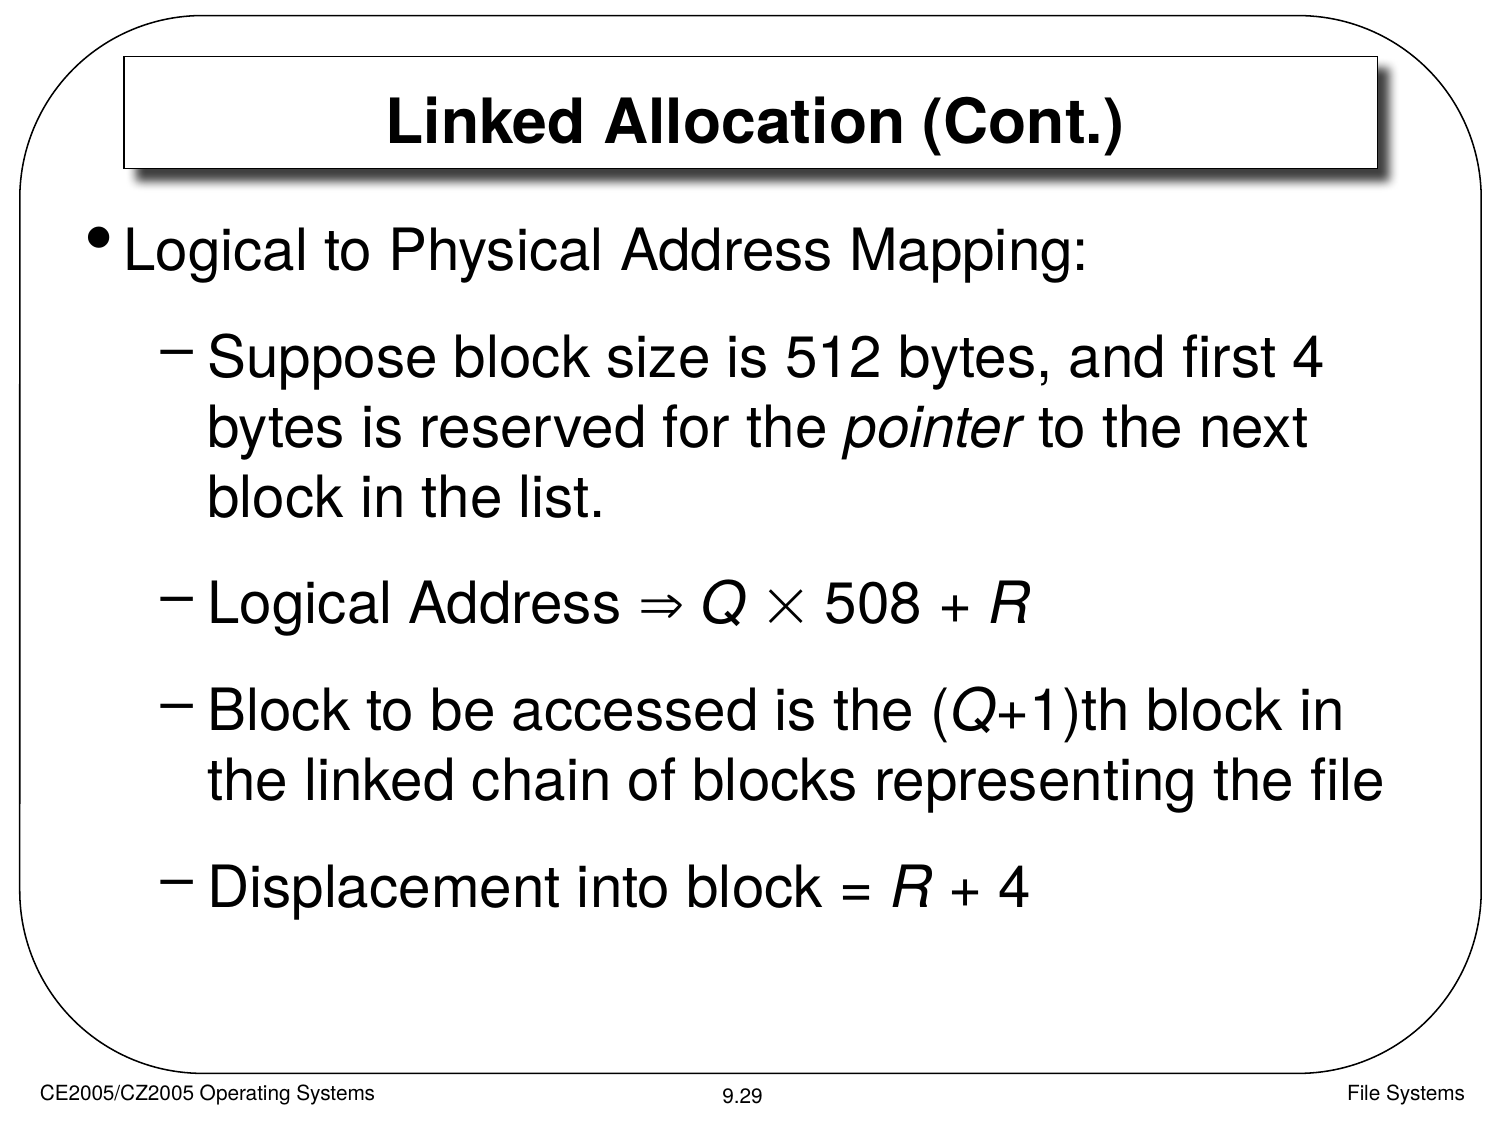

# Linked Allocation (Cont.)
Logical to Physical Address Mapping:
Suppose block size is 512 bytes, and first 4 bytes is reserved for the pointer to the next block in the list.
Logical Address ⇒ Q × 508 + R
Block to be accessed is the (Q+1)th block in the linked chain of blocks representing the file
Displacement into block = R + 4